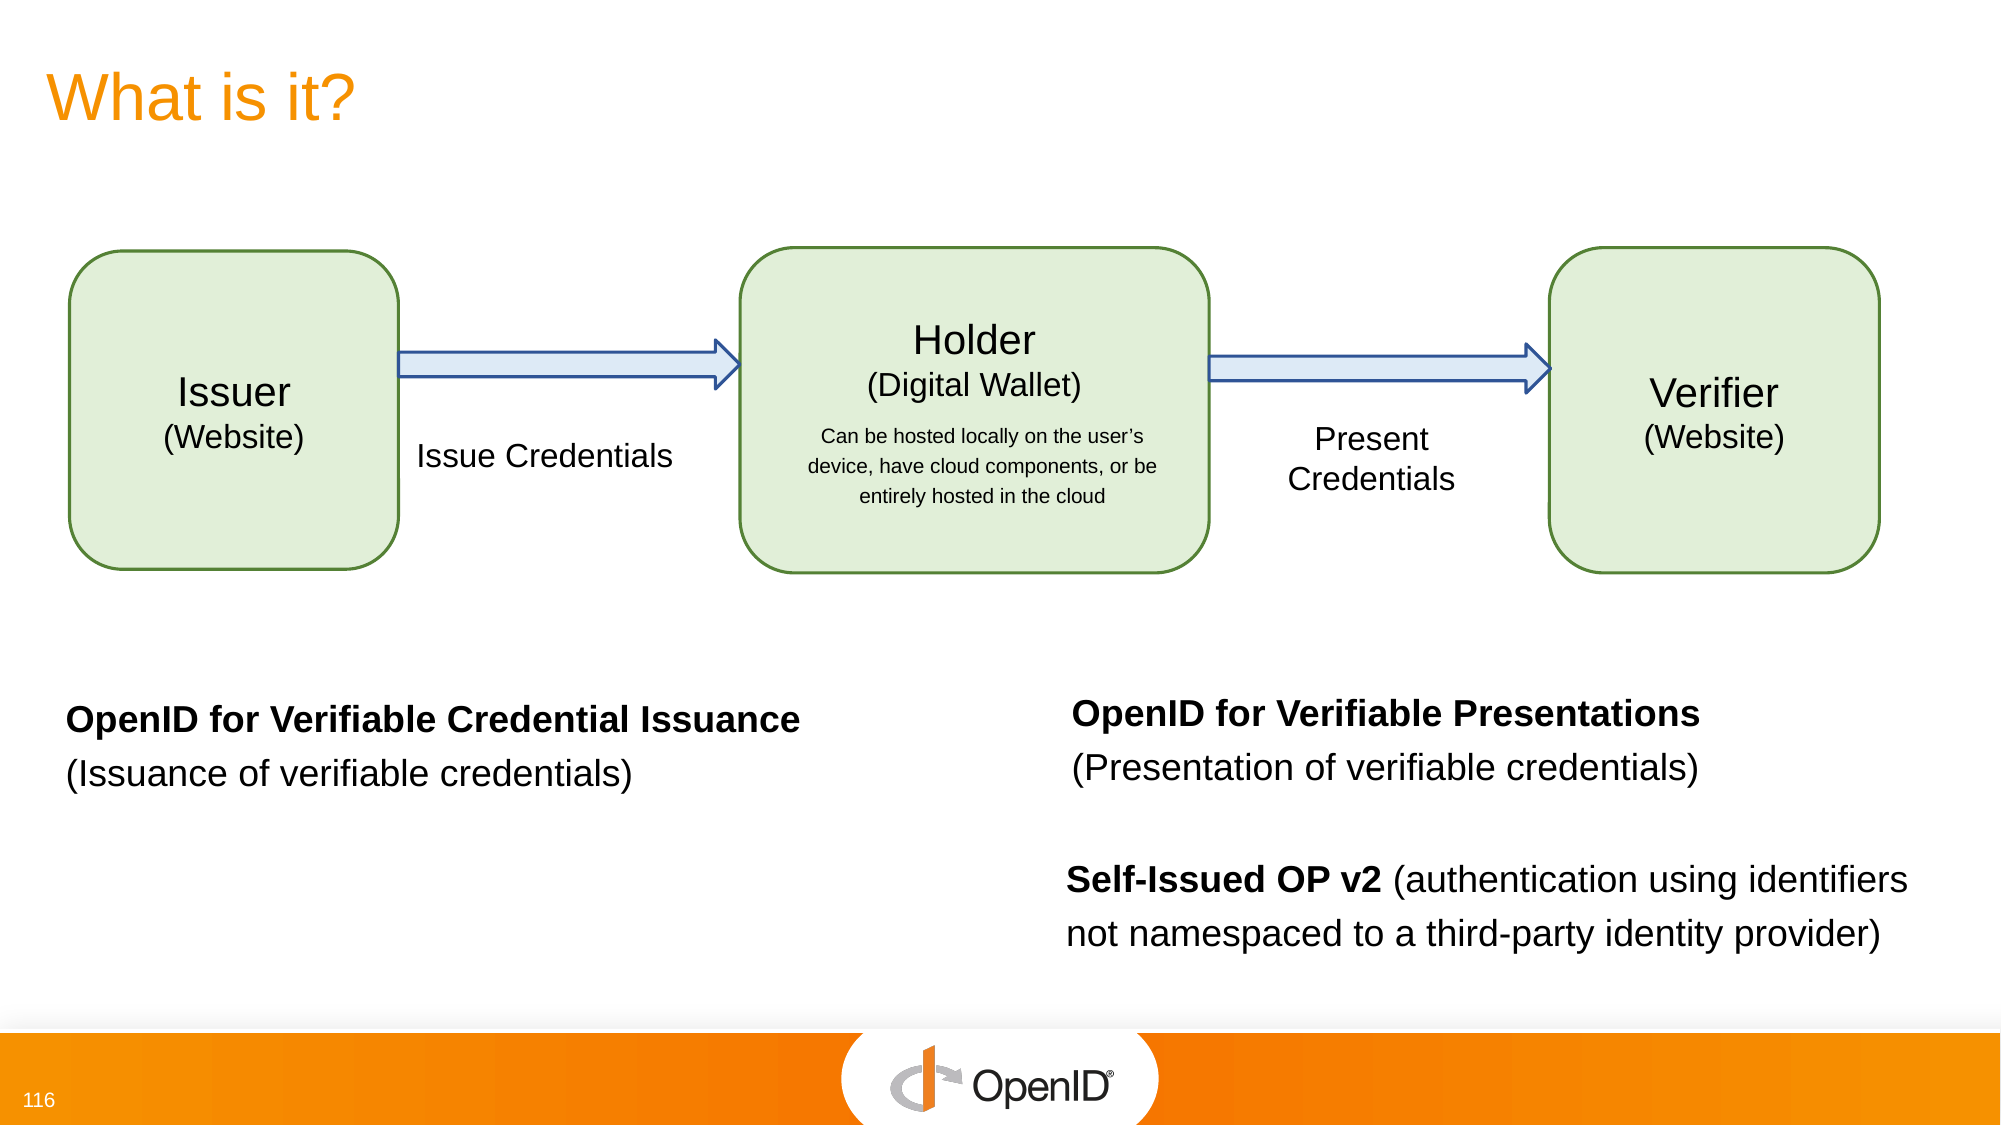

# What is it?
Holder
(Digital Wallet)
Can be hosted locally on the user’s device, have cloud components, or be entirely hosted in the cloud
Verifier
(Website)
Issuer
(Website)

Issue Credentials
Present
Credentials
OpenID for Verifiable Presentations (Presentation of verifiable credentials)
OpenID for Verifiable Credential Issuance (Issuance of verifiable credentials)
Self-Issued OP v2 (authentication using identifiers not namespaced to a third-party identity provider)